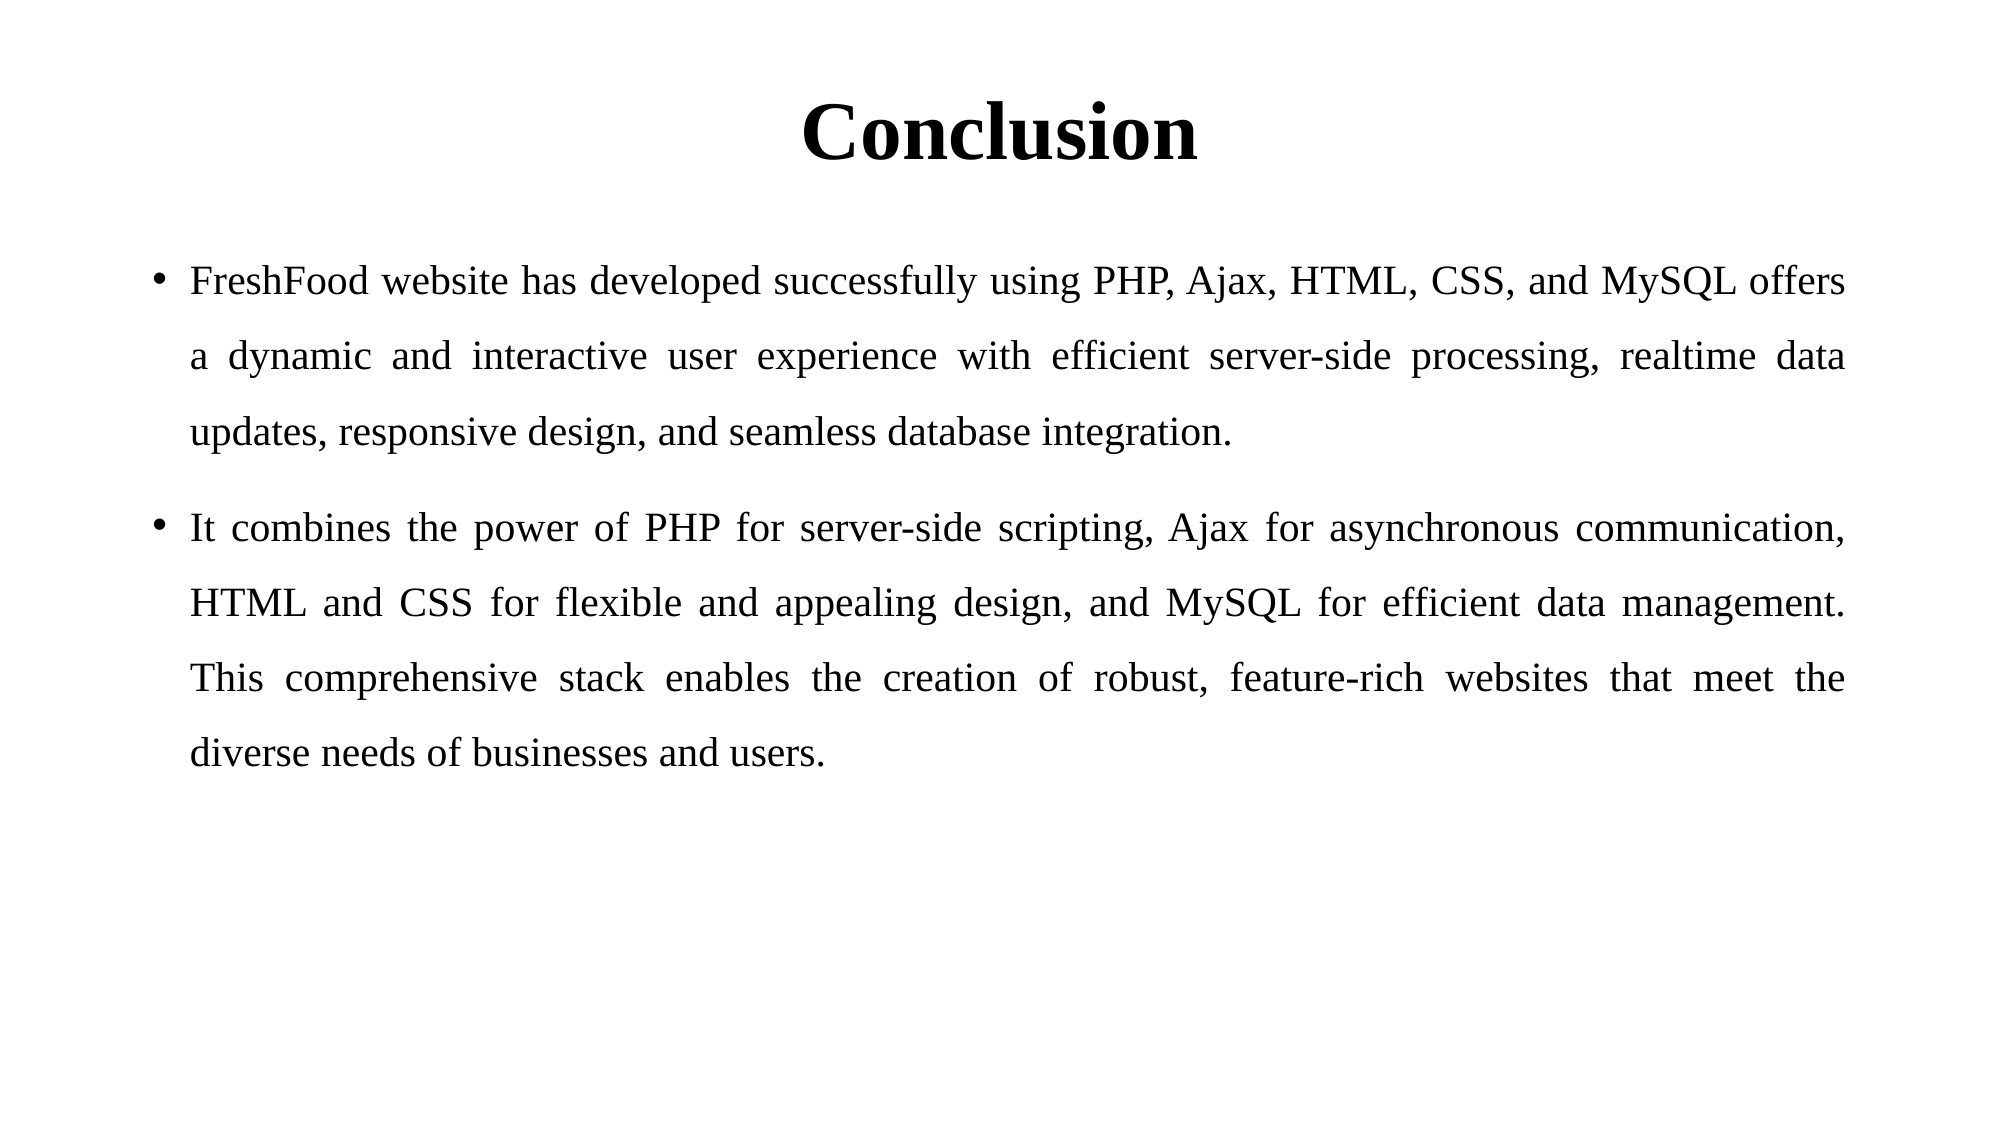

# Conclusion
FreshFood website has developed successfully using PHP, Ajax, HTML, CSS, and MySQL offers a dynamic and interactive user experience with efficient server-side processing, realtime data updates, responsive design, and seamless database integration.
It combines the power of PHP for server-side scripting, Ajax for asynchronous communication, HTML and CSS for flexible and appealing design, and MySQL for efficient data management. This comprehensive stack enables the creation of robust, feature-rich websites that meet the diverse needs of businesses and users.